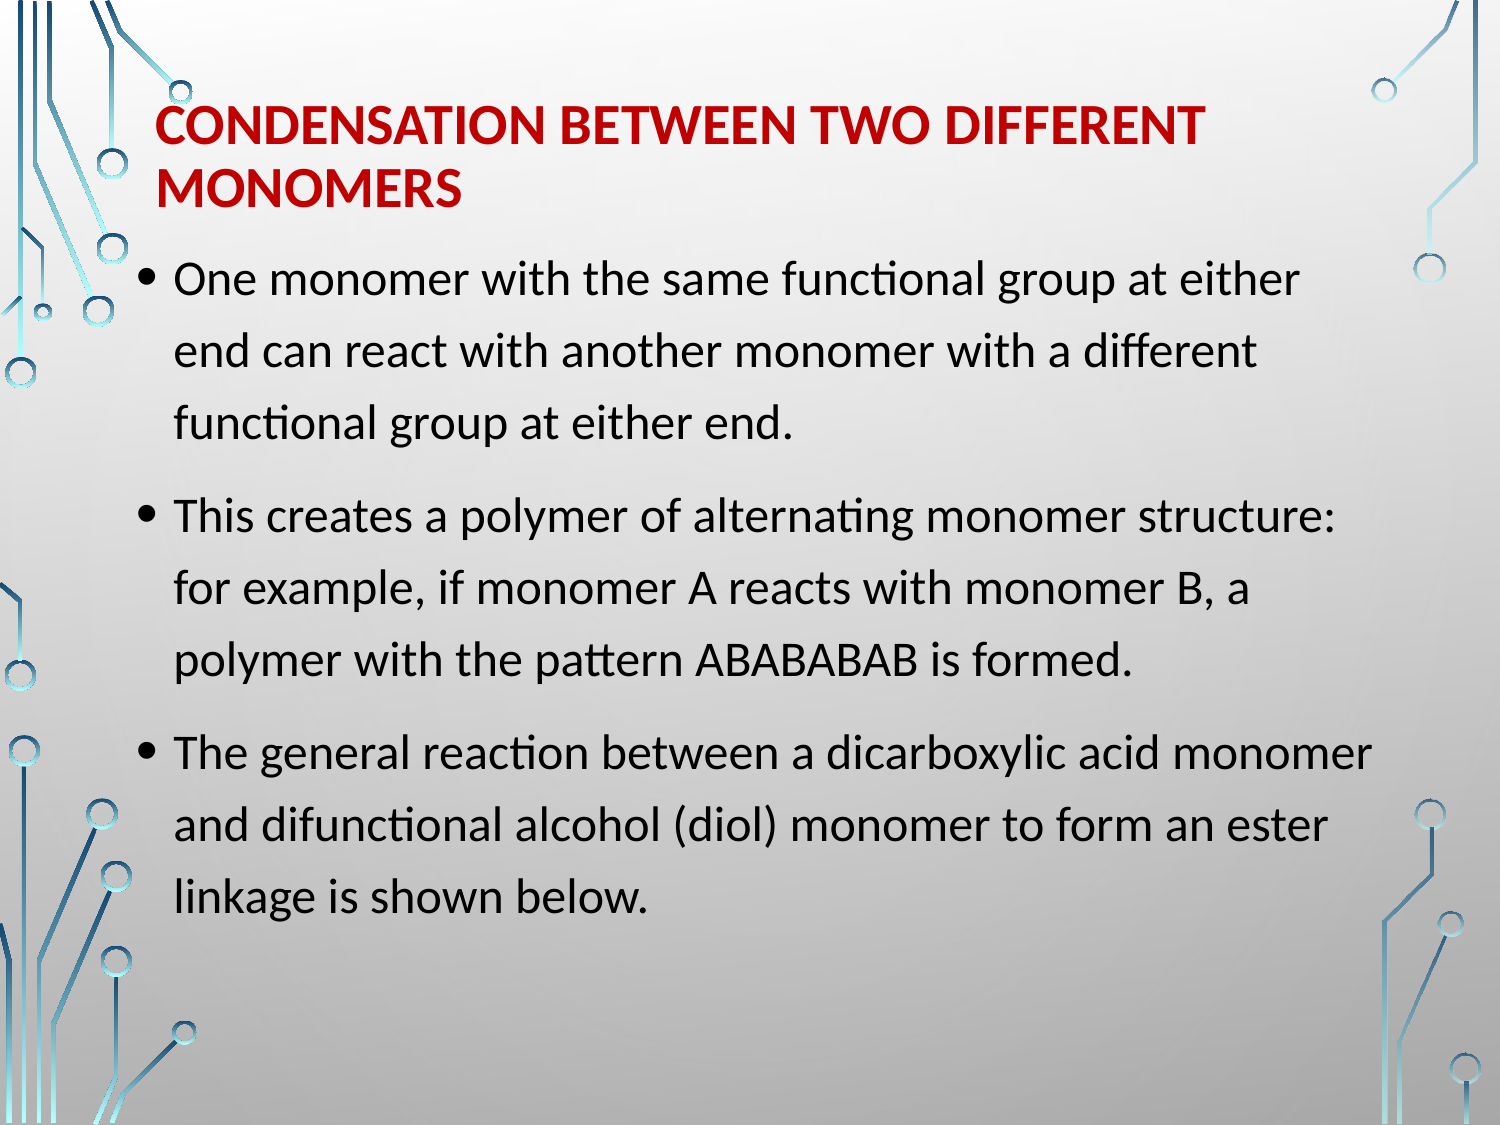

# Condensation between two different monomers
One monomer with the same functional group at either end can react with another monomer with a different functional group at either end.
This creates a polymer of alternating monomer structure: for example, if monomer A reacts with monomer B, a polymer with the pattern ABABABAB is formed.
The general reaction between a dicarboxylic acid monomer and difunctional alcohol (diol) monomer to form an ester linkage is shown below.